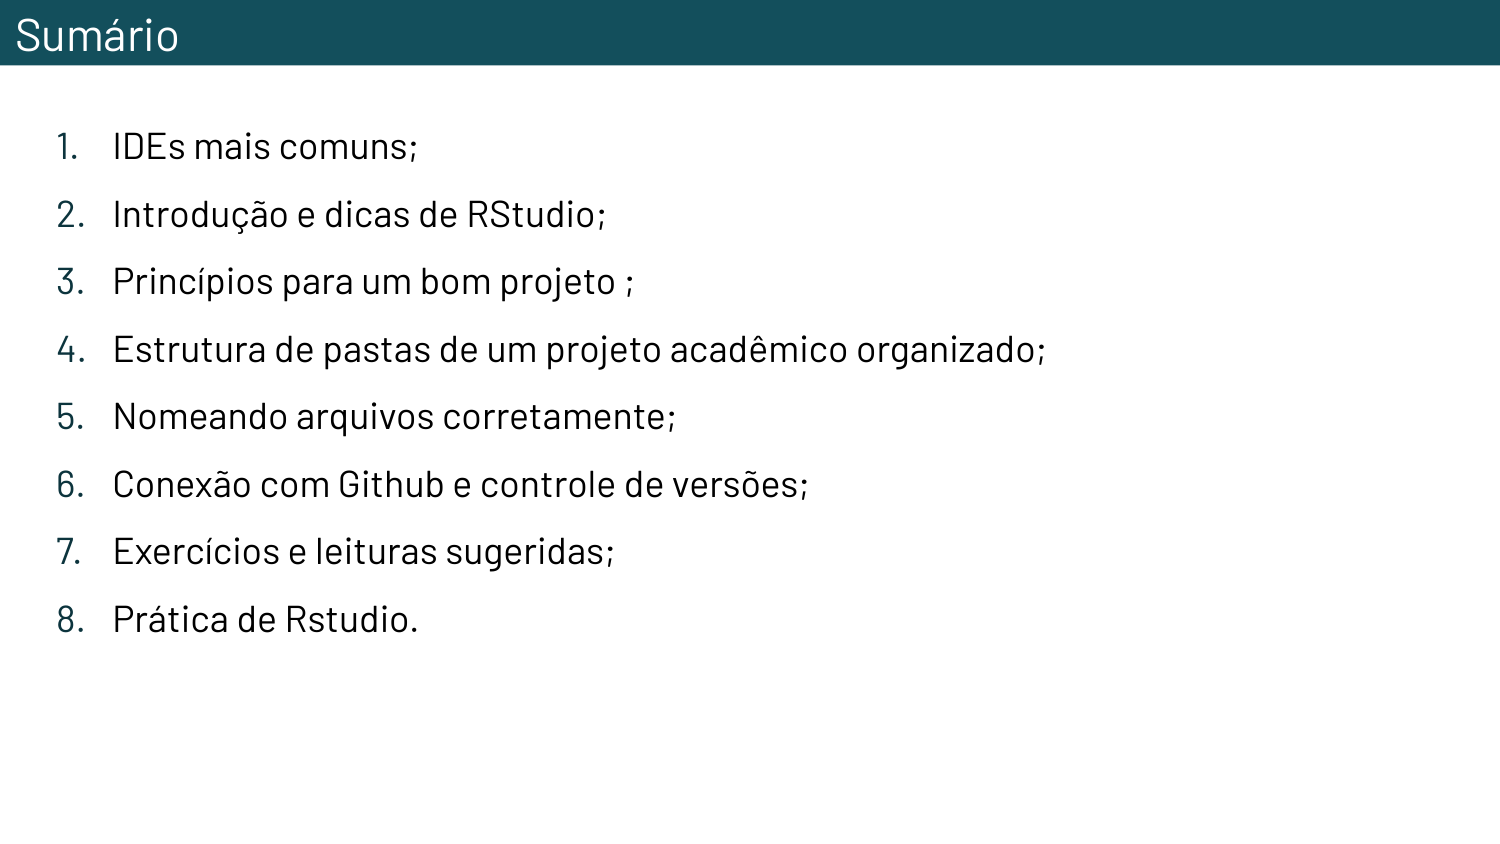

Sumário
IDEs mais comuns;
Introdução e dicas de RStudio;
Princípios para um bom projeto ;
Estrutura de pastas de um projeto acadêmico organizado;
Nomeando arquivos corretamente;
Conexão com Github e controle de versões;
Exercícios e leituras sugeridas;
Prática de Rstudio.